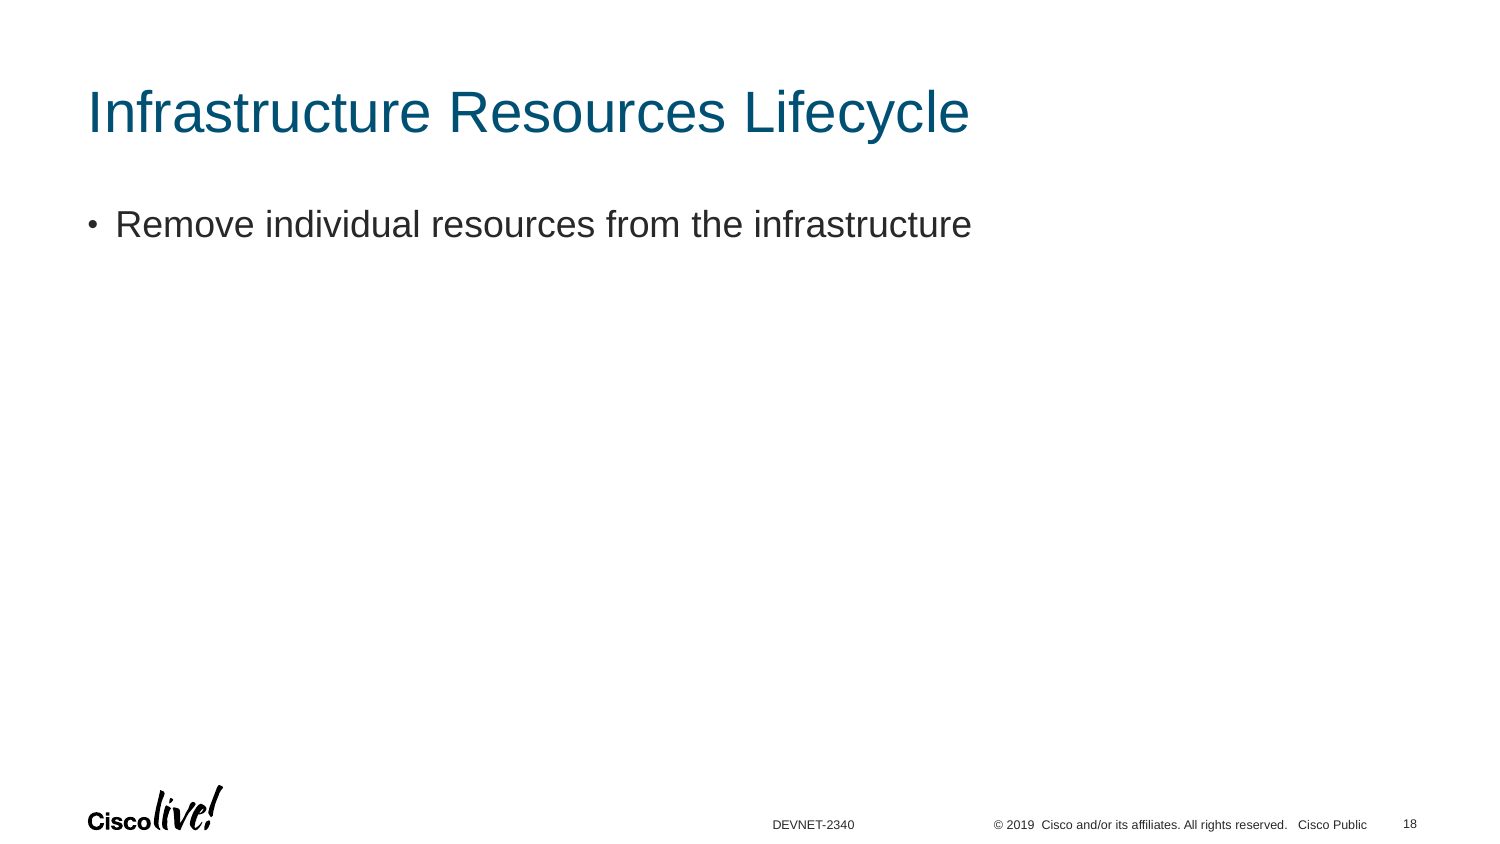

# Infrastructure Resources Lifecycle
Remove individual resources from the infrastructure

18
DEVNET-2340